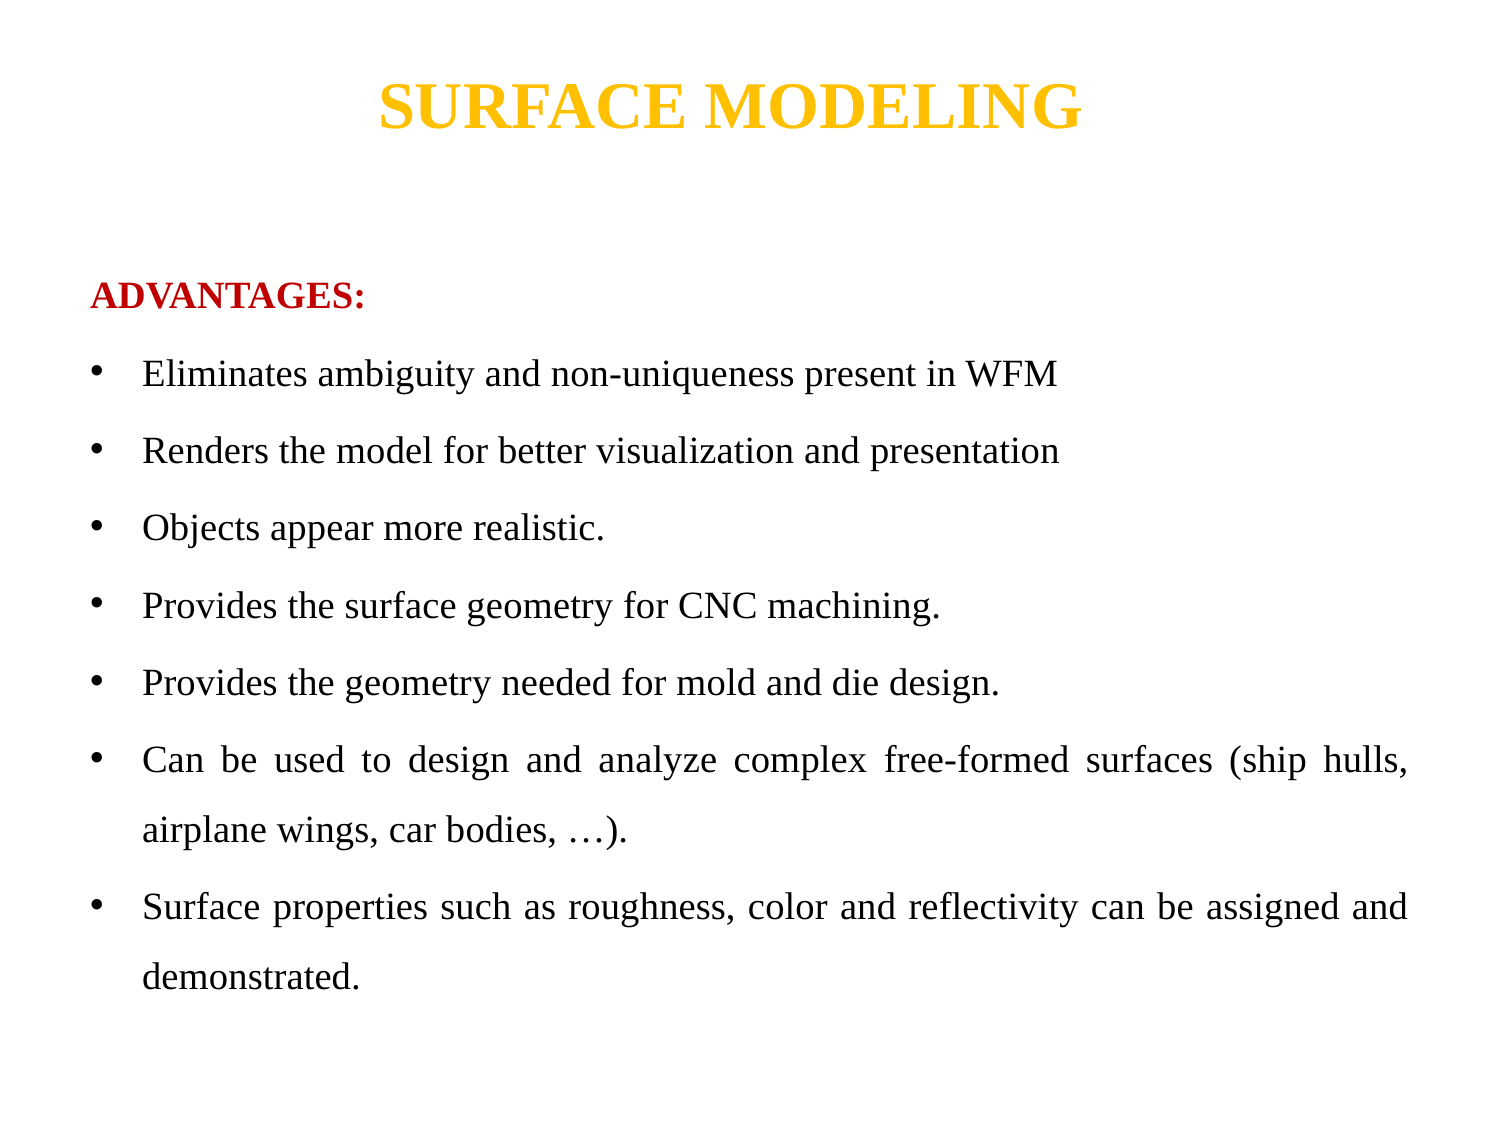

SURFACE MODELING
ADVANTAGES:
Eliminates ambiguity and non-uniqueness present in WFM
Renders the model for better visualization and presentation
Objects appear more realistic.
Provides the surface geometry for CNC machining.
Provides the geometry needed for mold and die design.
Can be used to design and analyze complex free-formed surfaces (ship hulls, airplane wings, car bodies, …).
Surface properties such as roughness, color and reflectivity can be assigned and demonstrated.